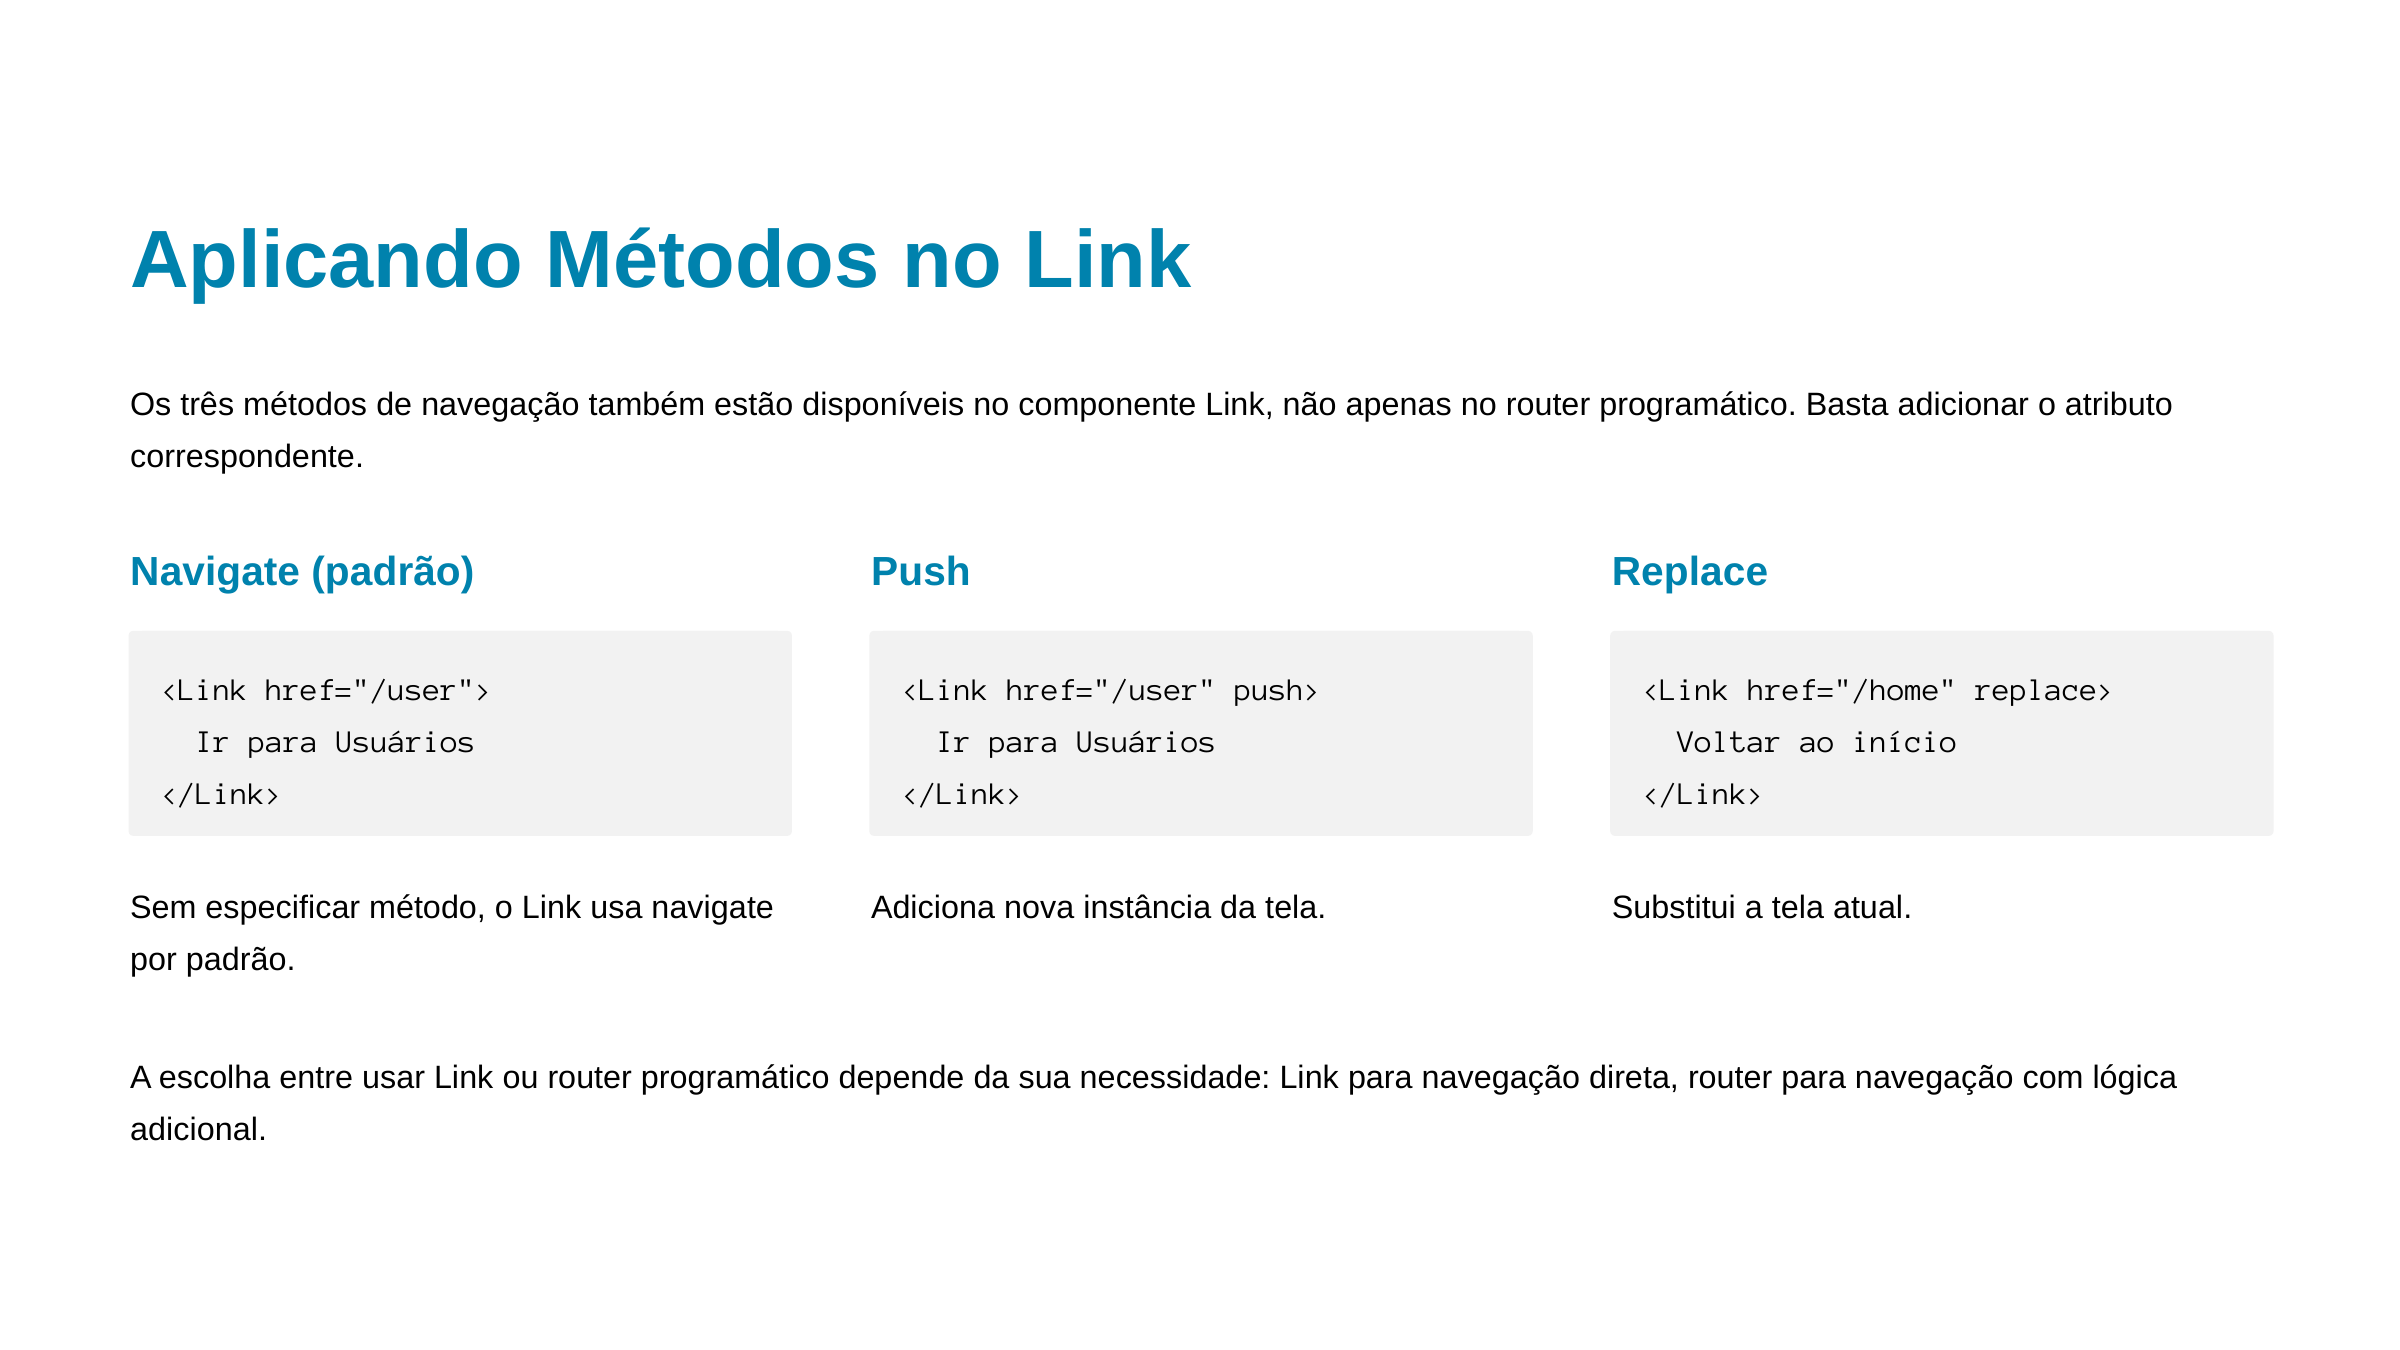

Aplicando Métodos no Link
Os três métodos de navegação também estão disponíveis no componente Link, não apenas no router programático. Basta adicionar o atributo correspondente.
Navigate (padrão)
Push
Replace

<Link href="/user">
  Ir para Usuários
</Link>
<Link href="/user" push>
  Ir para Usuários
</Link>
<Link href="/home" replace>
  Voltar ao início
</Link>
Sem especificar método, o Link usa navigate por padrão.
Adiciona nova instância da tela.
Substitui a tela atual.
A escolha entre usar Link ou router programático depende da sua necessidade: Link para navegação direta, router para navegação com lógica adicional.